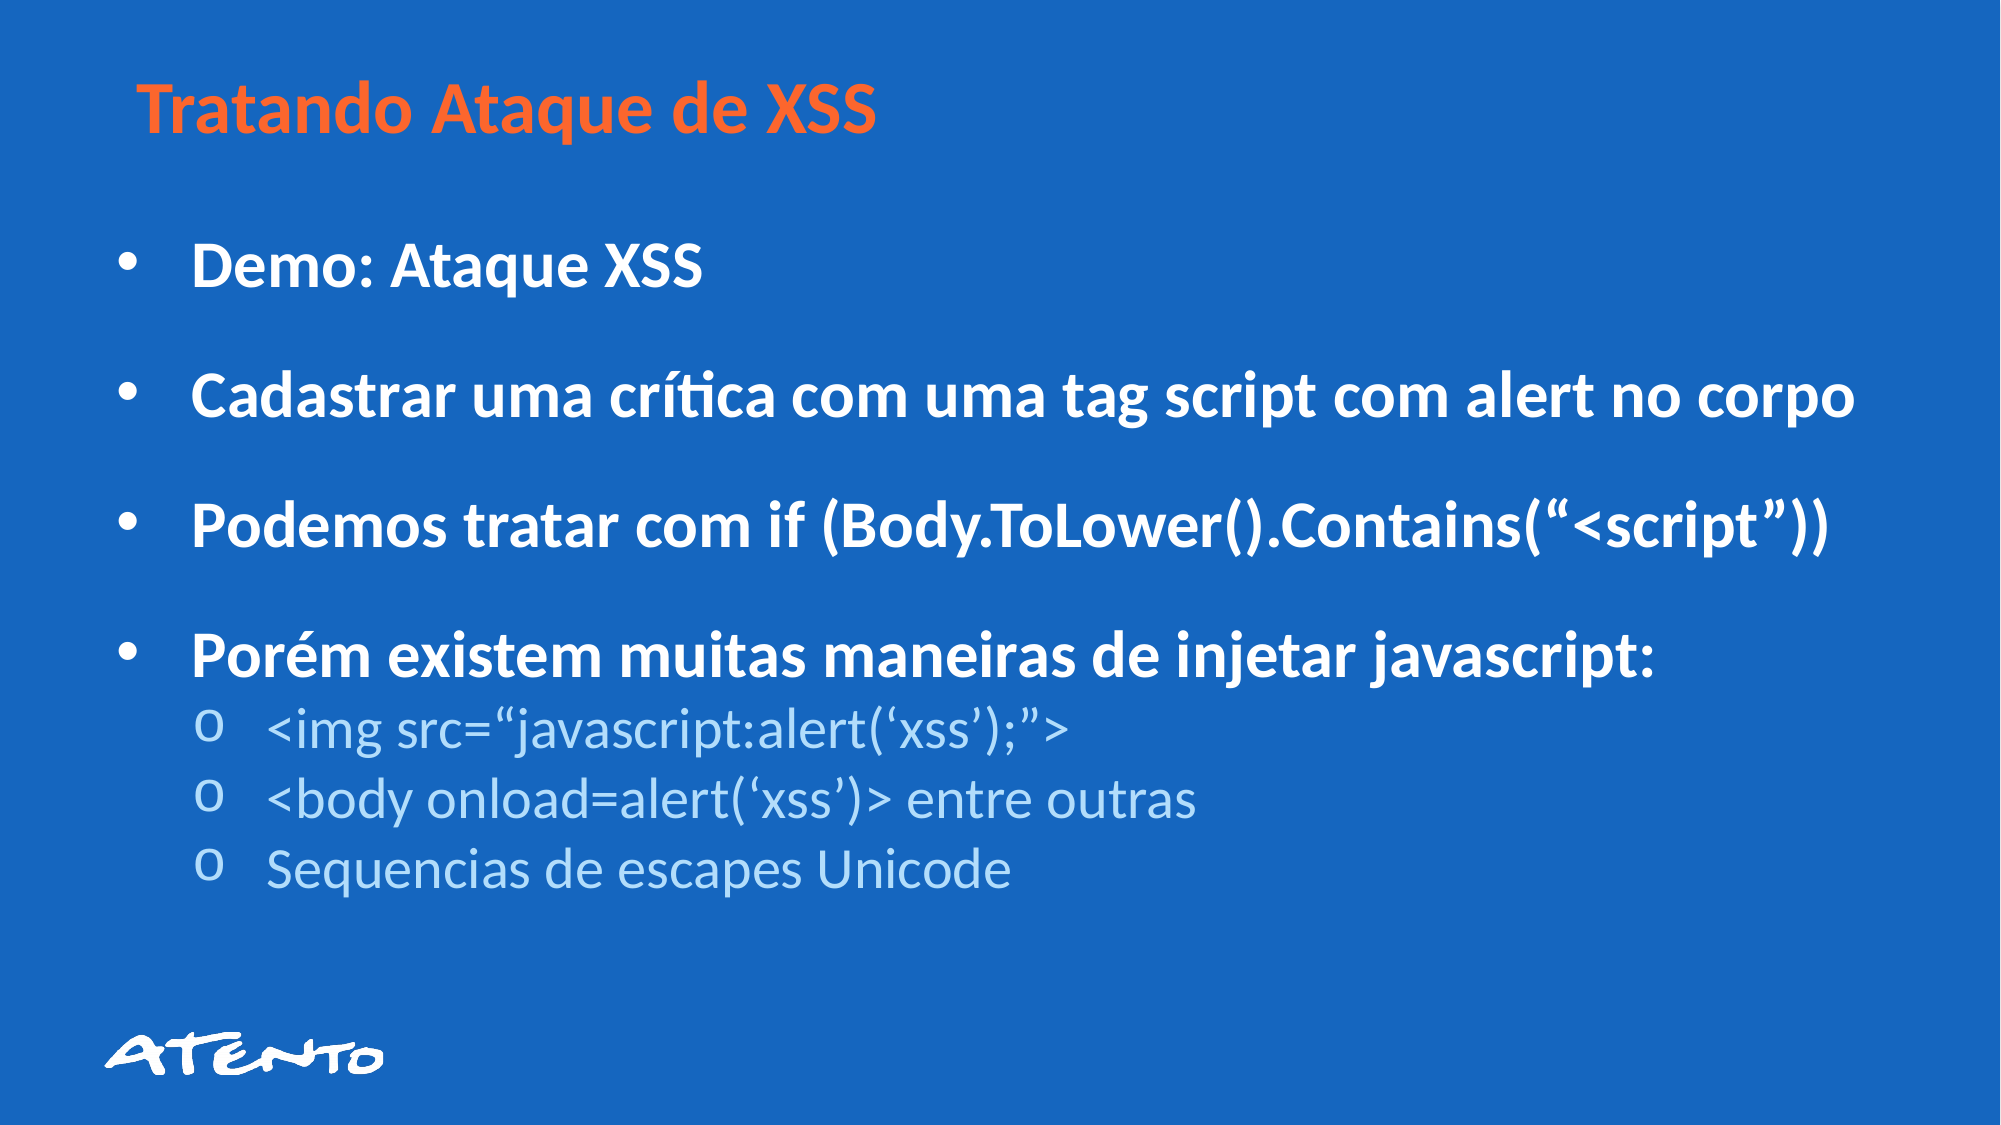

Tratando Ataque de XSS
Demo: Ataque XSS
Cadastrar uma crítica com uma tag script com alert no corpo
Podemos tratar com if (Body.ToLower().Contains(“<script”))
Porém existem muitas maneiras de injetar javascript:
<img src=“javascript:alert(‘xss’);”>
<body onload=alert(‘xss’)> entre outras
Sequencias de escapes Unicode